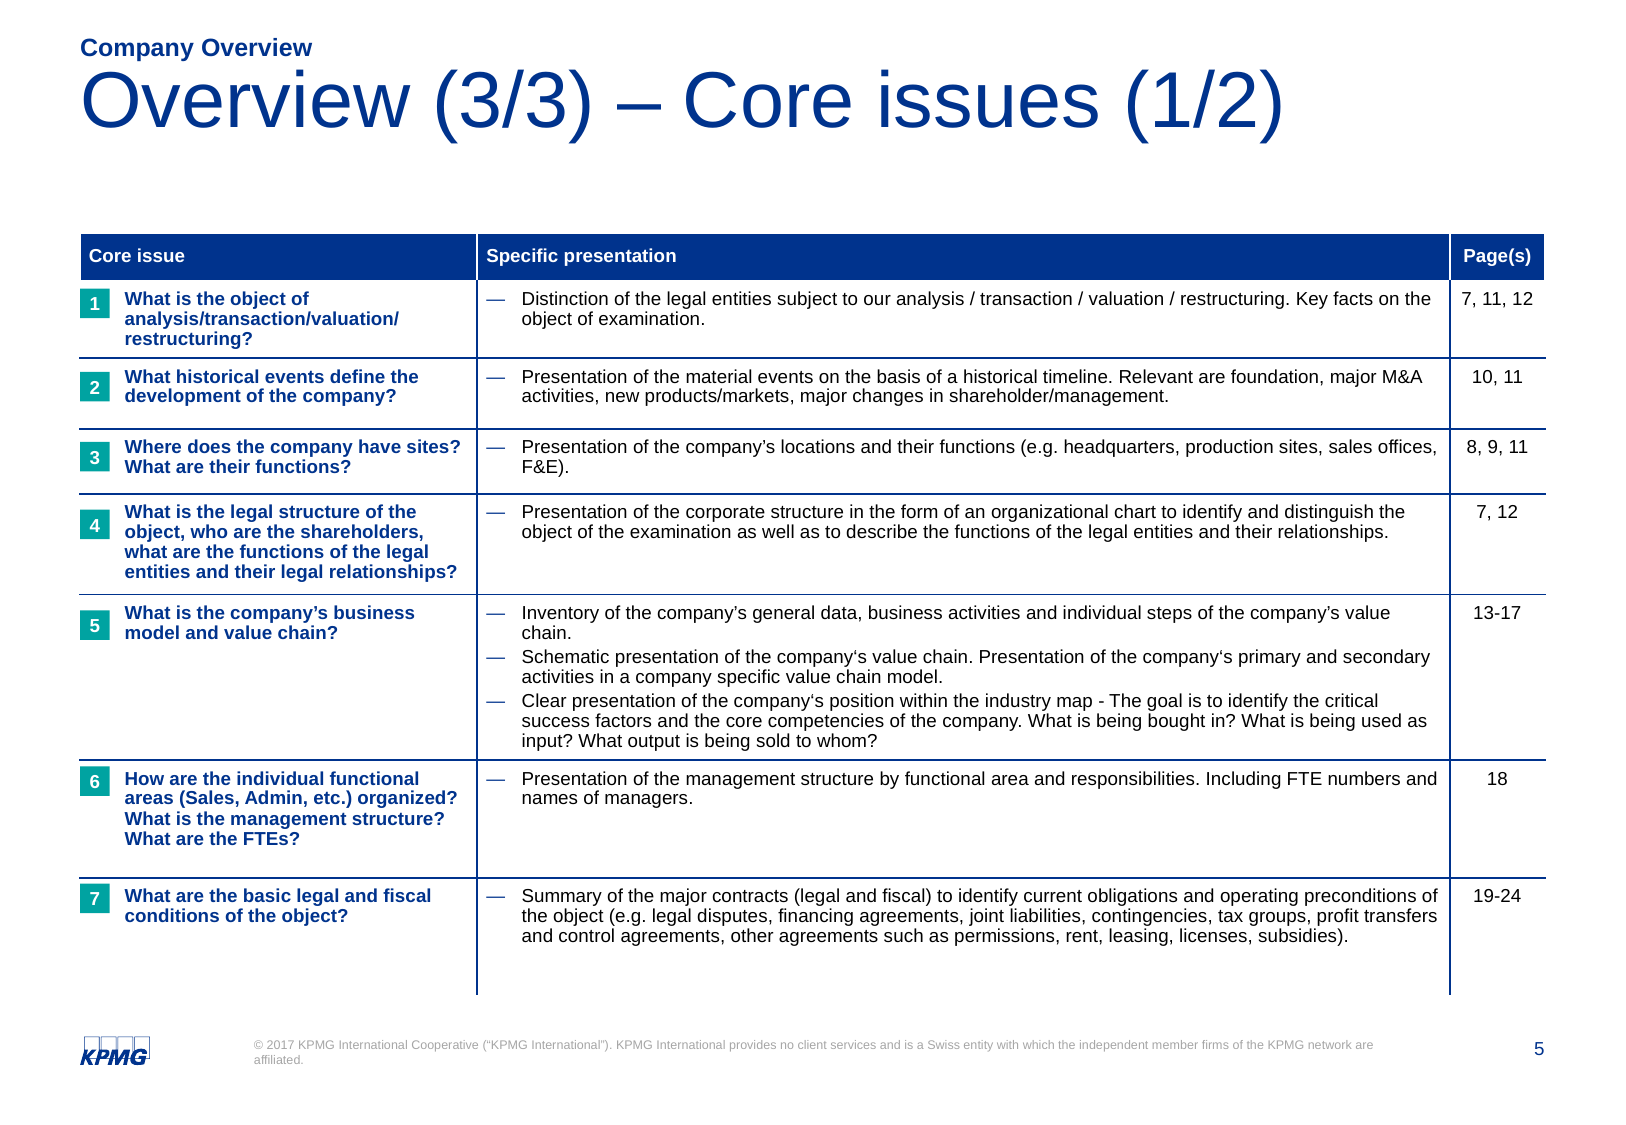

Company Overview
# Overview (3/3) – Core issues (1/2)
| Core issue | Specific presentation | Page(s) |
| --- | --- | --- |
| What is the object of analysis/transaction/valuation/ restructuring? | Distinction of the legal entities subject to our analysis / transaction / valuation / restructuring. Key facts on the object of examination. | 7, 11, 12 |
| What historical events define the development of the company? | Presentation of the material events on the basis of a historical timeline. Relevant are foundation, major M&A activities, new products/markets, major changes in shareholder/management. | 10, 11 |
| Where does the company have sites? What are their functions? | Presentation of the company’s locations and their functions (e.g. headquarters, production sites, sales offices, F&E). | 8, 9, 11 |
| What is the legal structure of the object, who are the shareholders, what are the functions of the legal entities and their legal relationships? | Presentation of the corporate structure in the form of an organizational chart to identify and distinguish the object of the examination as well as to describe the functions of the legal entities and their relationships. | 7, 12 |
| What is the company’s business model and value chain? | Inventory of the company’s general data, business activities and individual steps of the company’s value chain. Schematic presentation of the company‘s value chain. Presentation of the company‘s primary and secondary activities in a company specific value chain model. Clear presentation of the company‘s position within the industry map - The goal is to identify the critical success factors and the core competencies of the company. What is being bought in? What is being used as input? What output is being sold to whom? | 13-17 |
| How are the individual functional areas (Sales, Admin, etc.) organized? What is the management structure? What are the FTEs? | Presentation of the management structure by functional area and responsibilities. Including FTE numbers and names of managers. | 18 |
| What are the basic legal and fiscal conditions of the object? | Summary of the major contracts (legal and fiscal) to identify current obligations and operating preconditions of the object (e.g. legal disputes, financing agreements, joint liabilities, contingencies, tax groups, profit transfers and control agreements, other agreements such as permissions, rent, leasing, licenses, subsidies). | 19-24 |
1
2
3
4
5
6
7